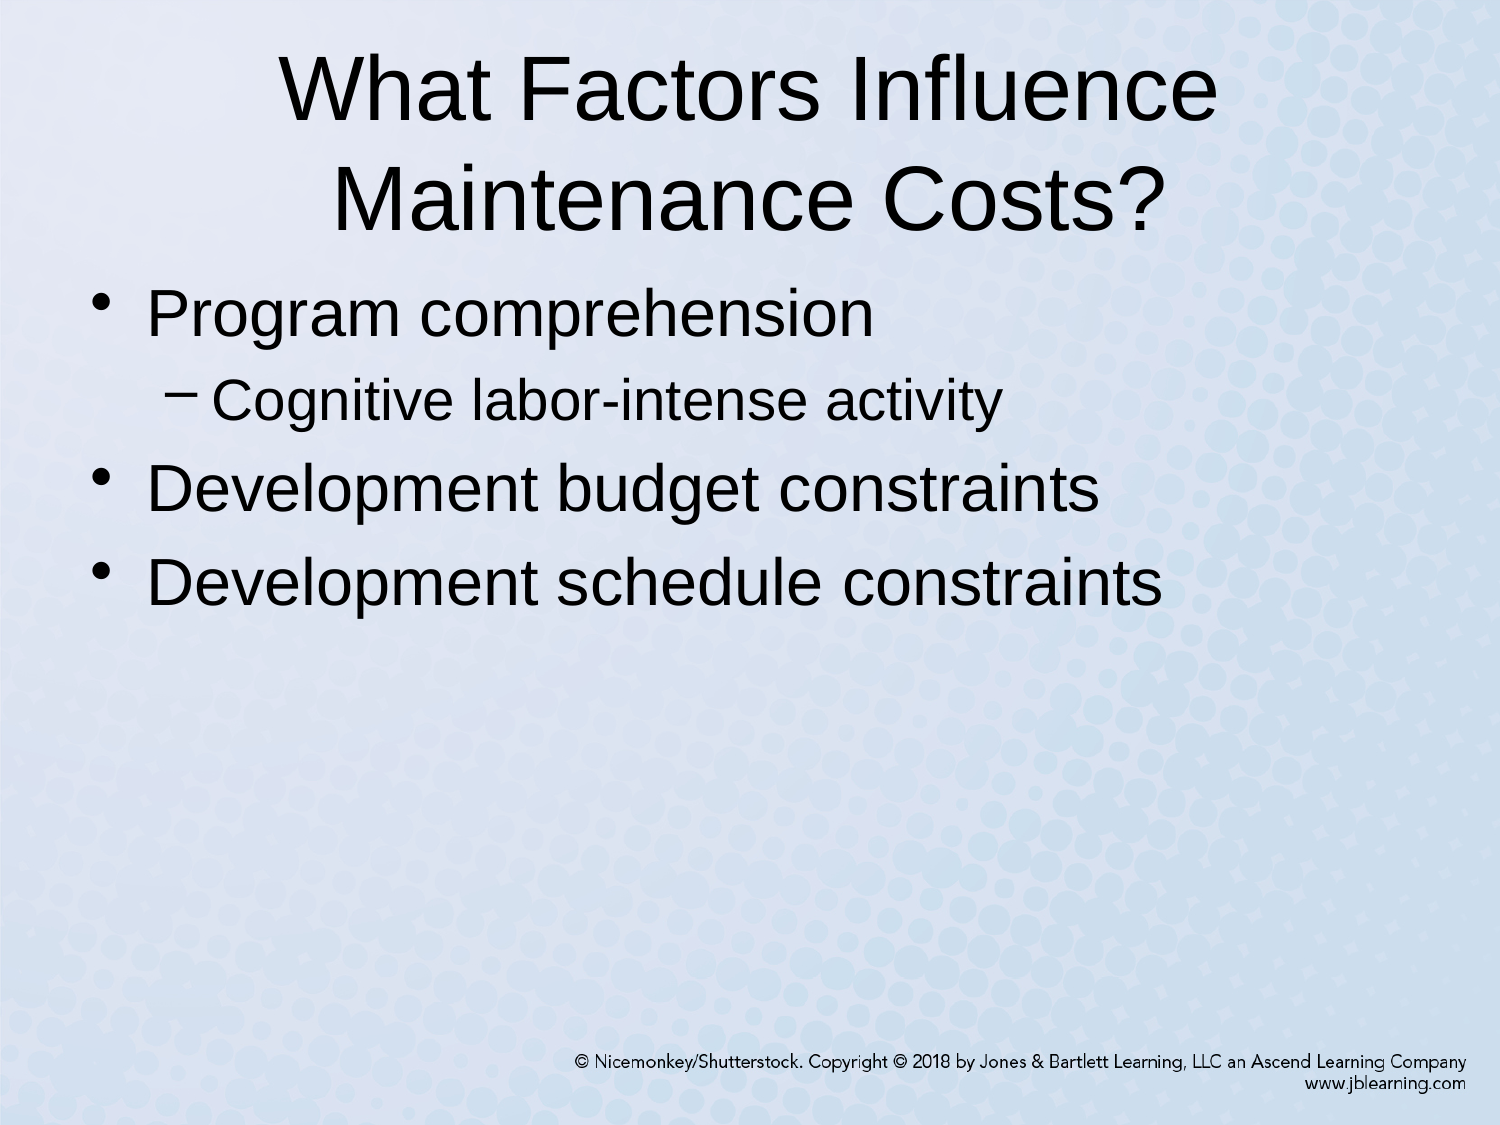

# What Factors Influence Maintenance Costs?
Program comprehension
Cognitive labor-intense activity
Development budget constraints
Development schedule constraints